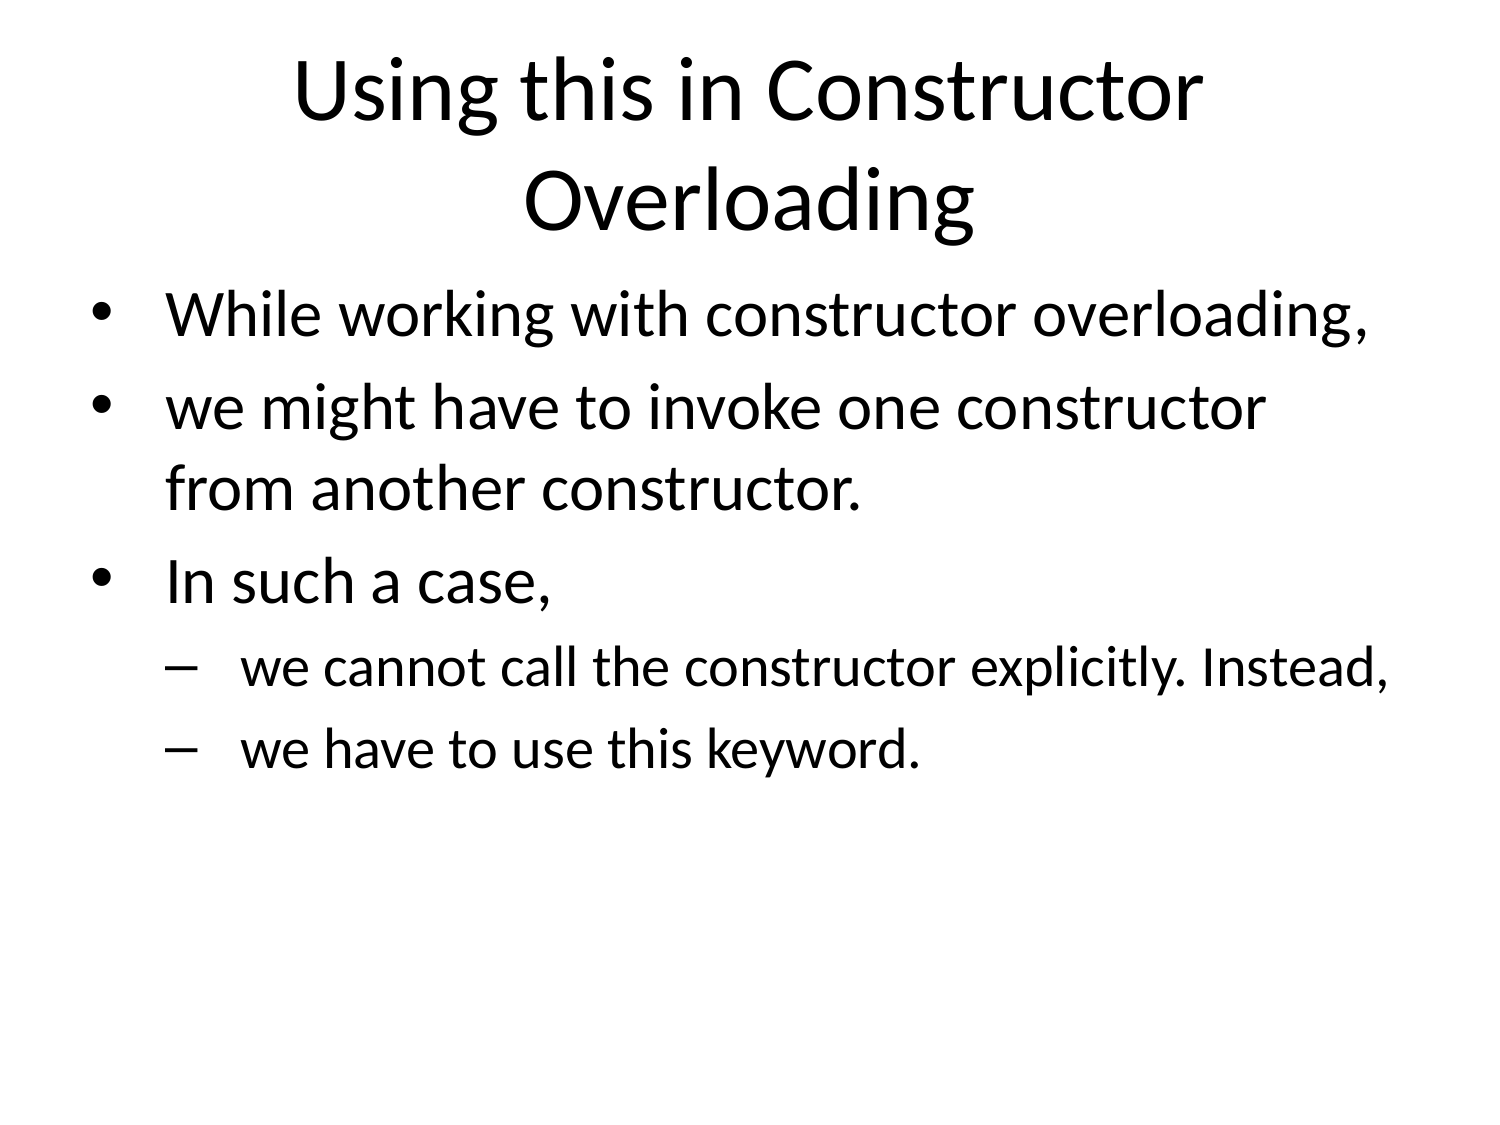

# Using this in Constructor Overloading
While working with constructor overloading,
we might have to invoke one constructor from another constructor.
In such a case,
we cannot call the constructor explicitly. Instead,
we have to use this keyword.